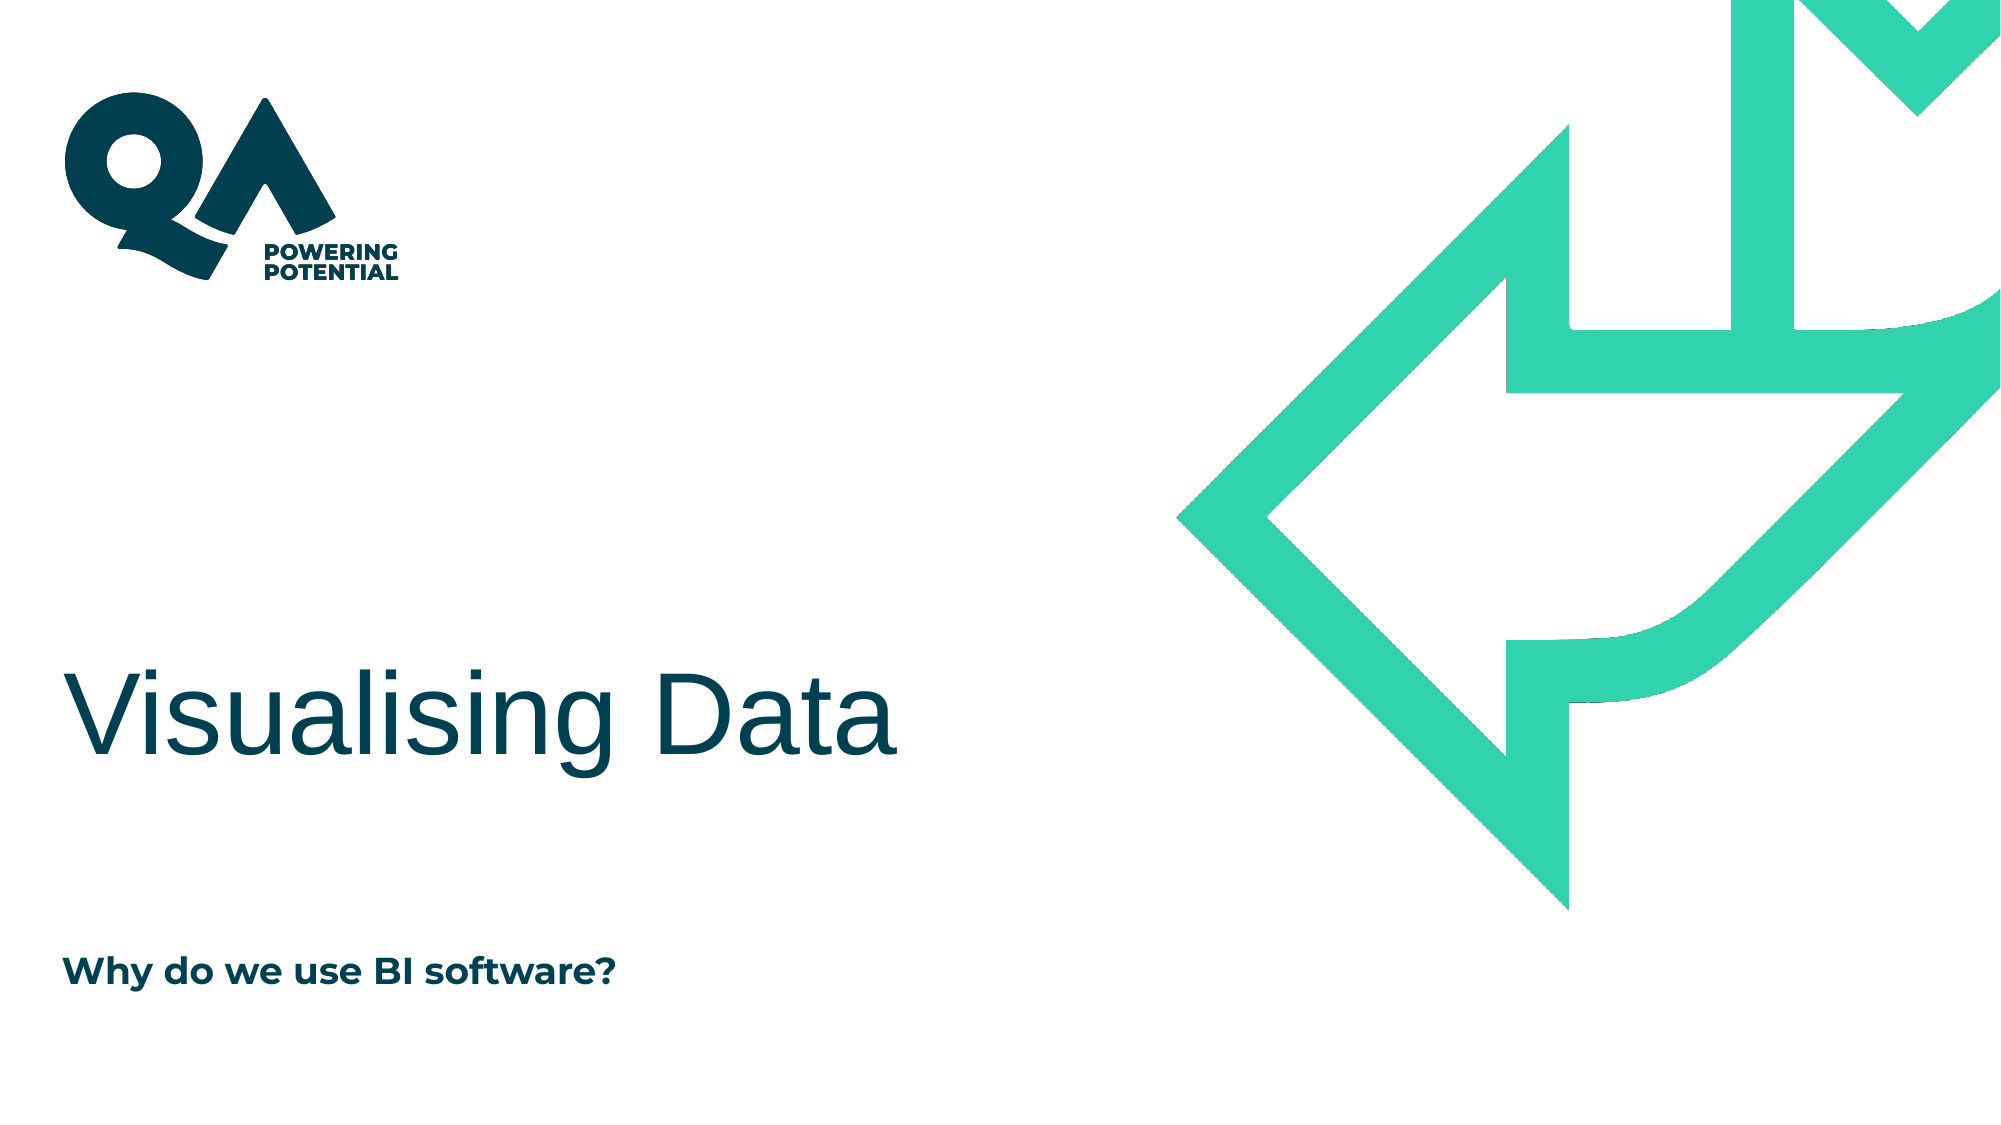

# Visualising Data
Why do we use BI software?